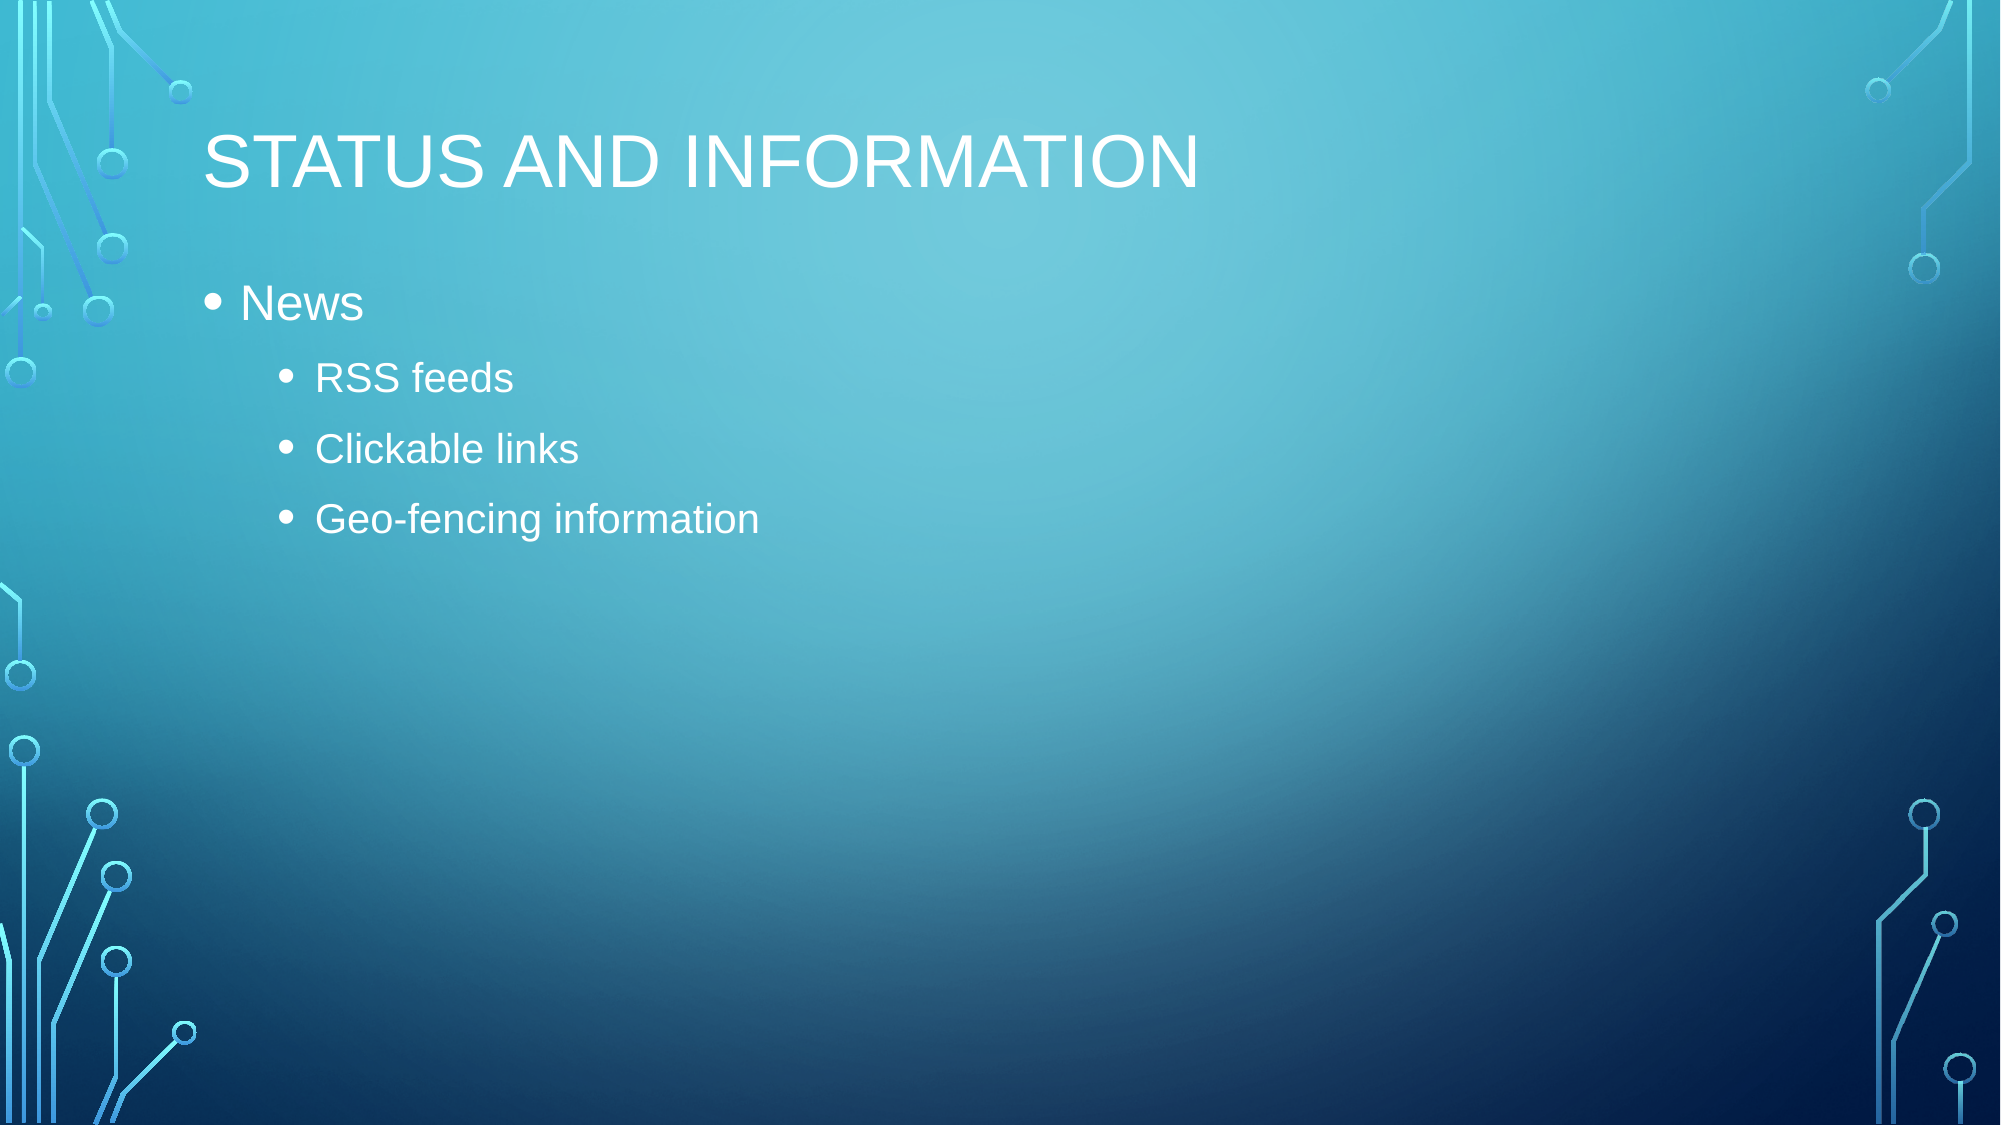

# Status and information
News
RSS feeds
Clickable links
Geo-fencing information